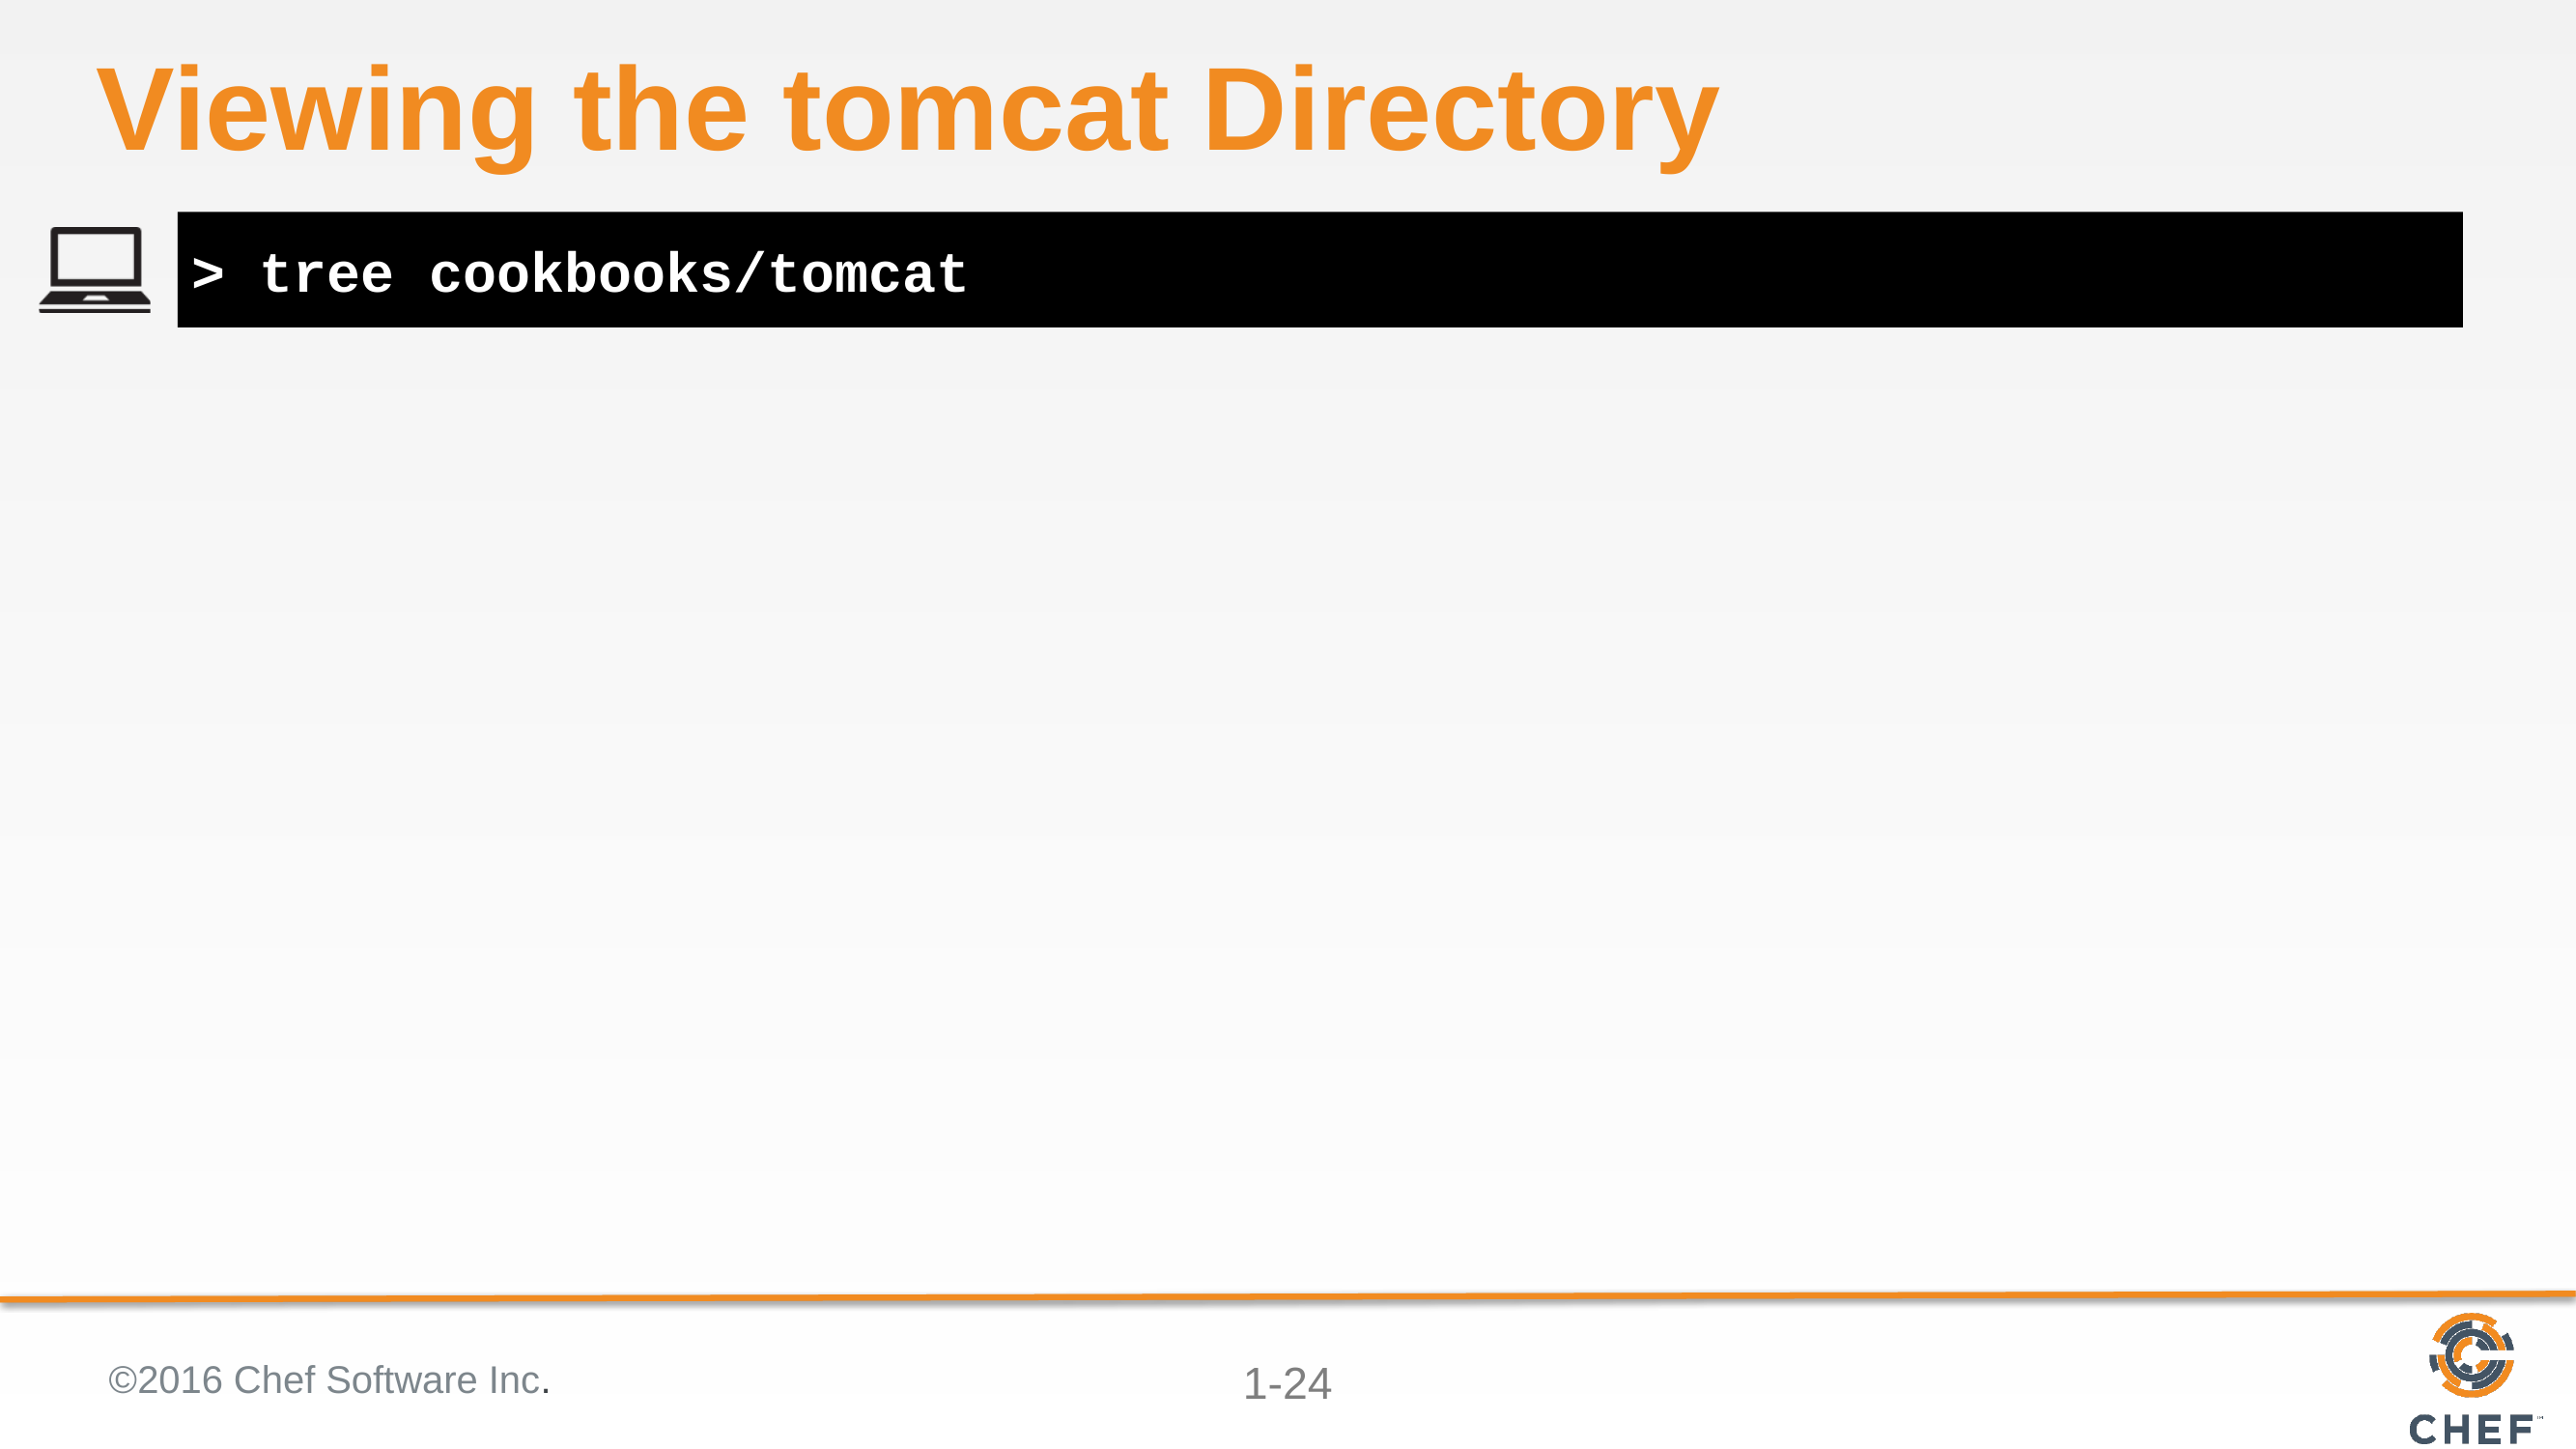

# Viewing the tomcat Directory
> tree cookbooks/tomcat